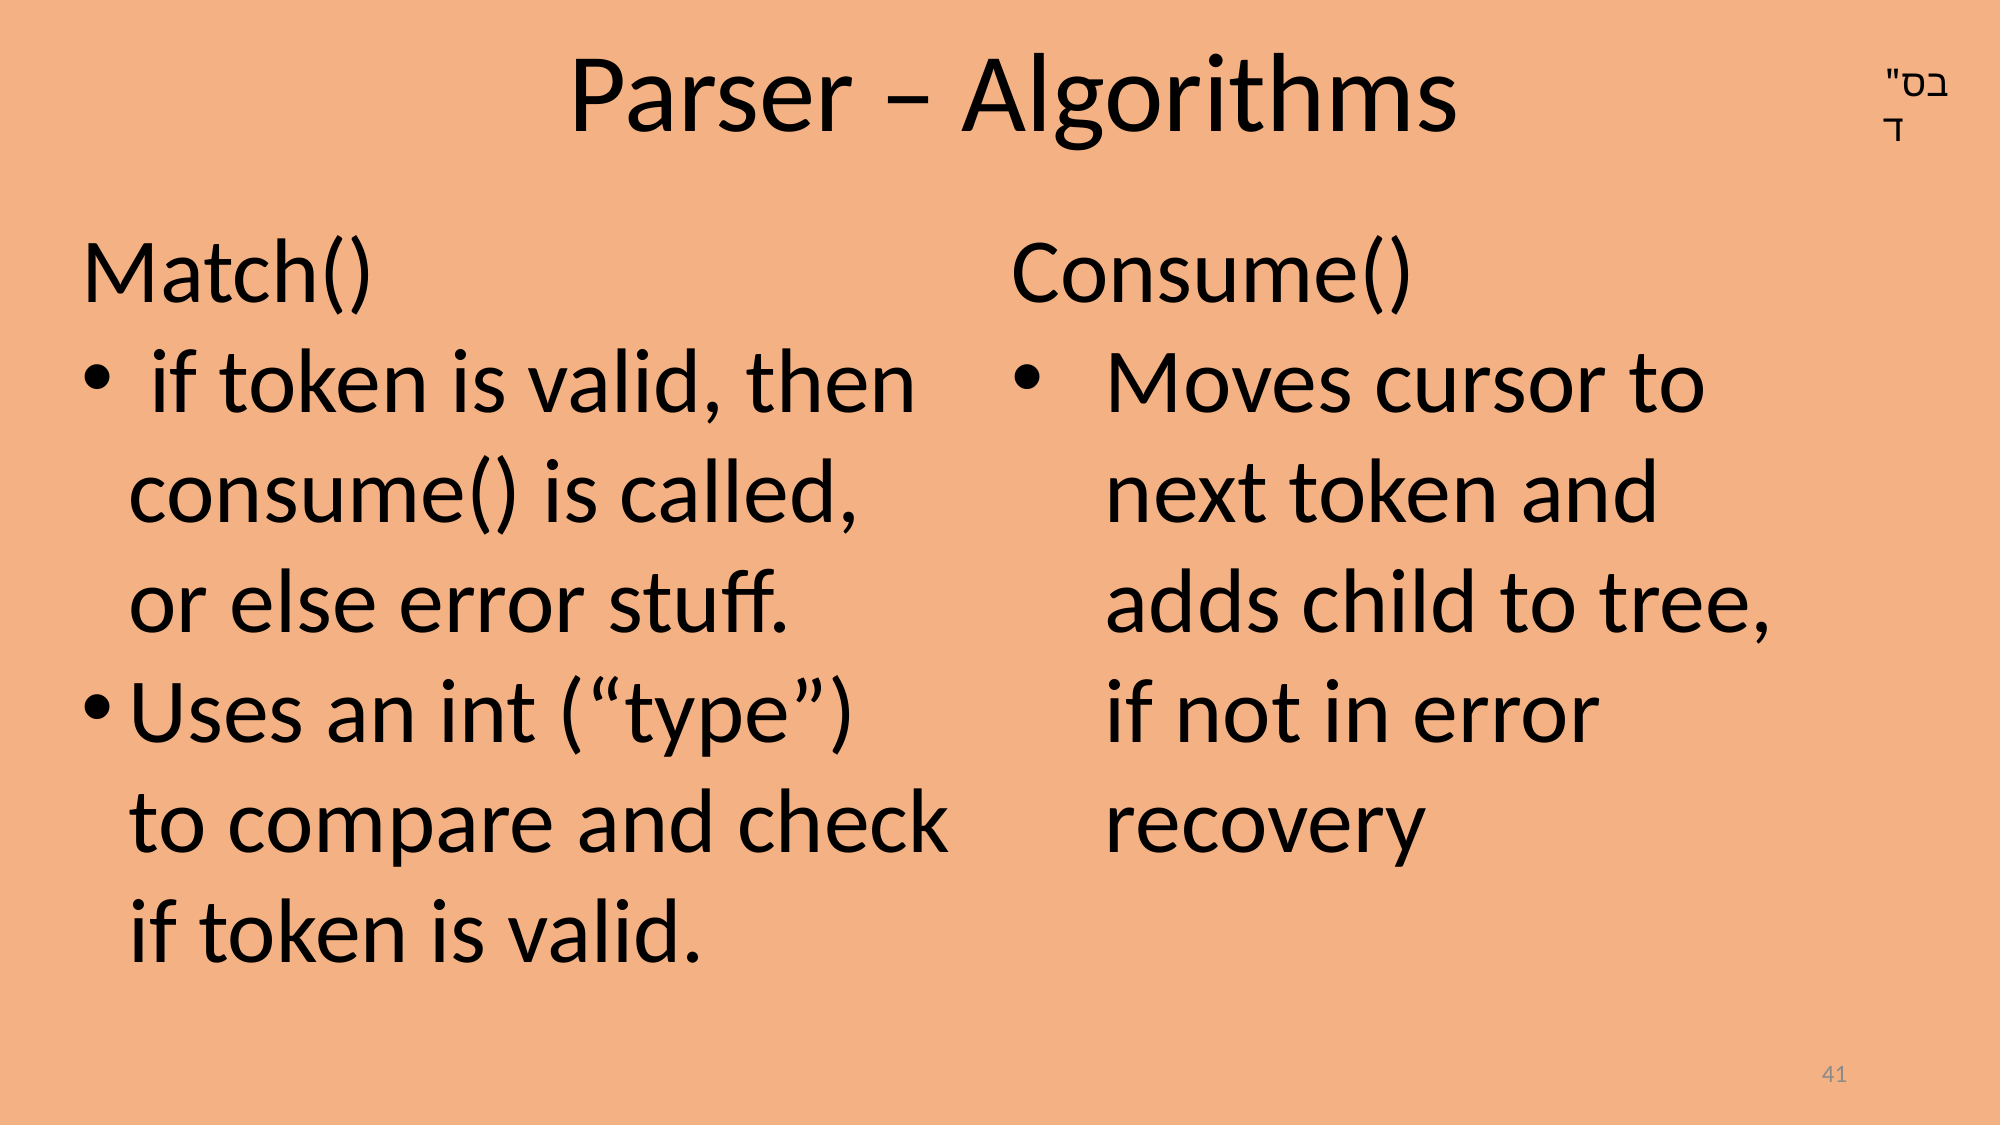

# Parser – Algorithms
בס"ד
Consume()
Moves cursor to next token and adds child to tree, if not in error recovery
Match()
 if token is valid, then consume() is called, or else error stuff.
Uses an int (“type”) to compare and check if token is valid.
41